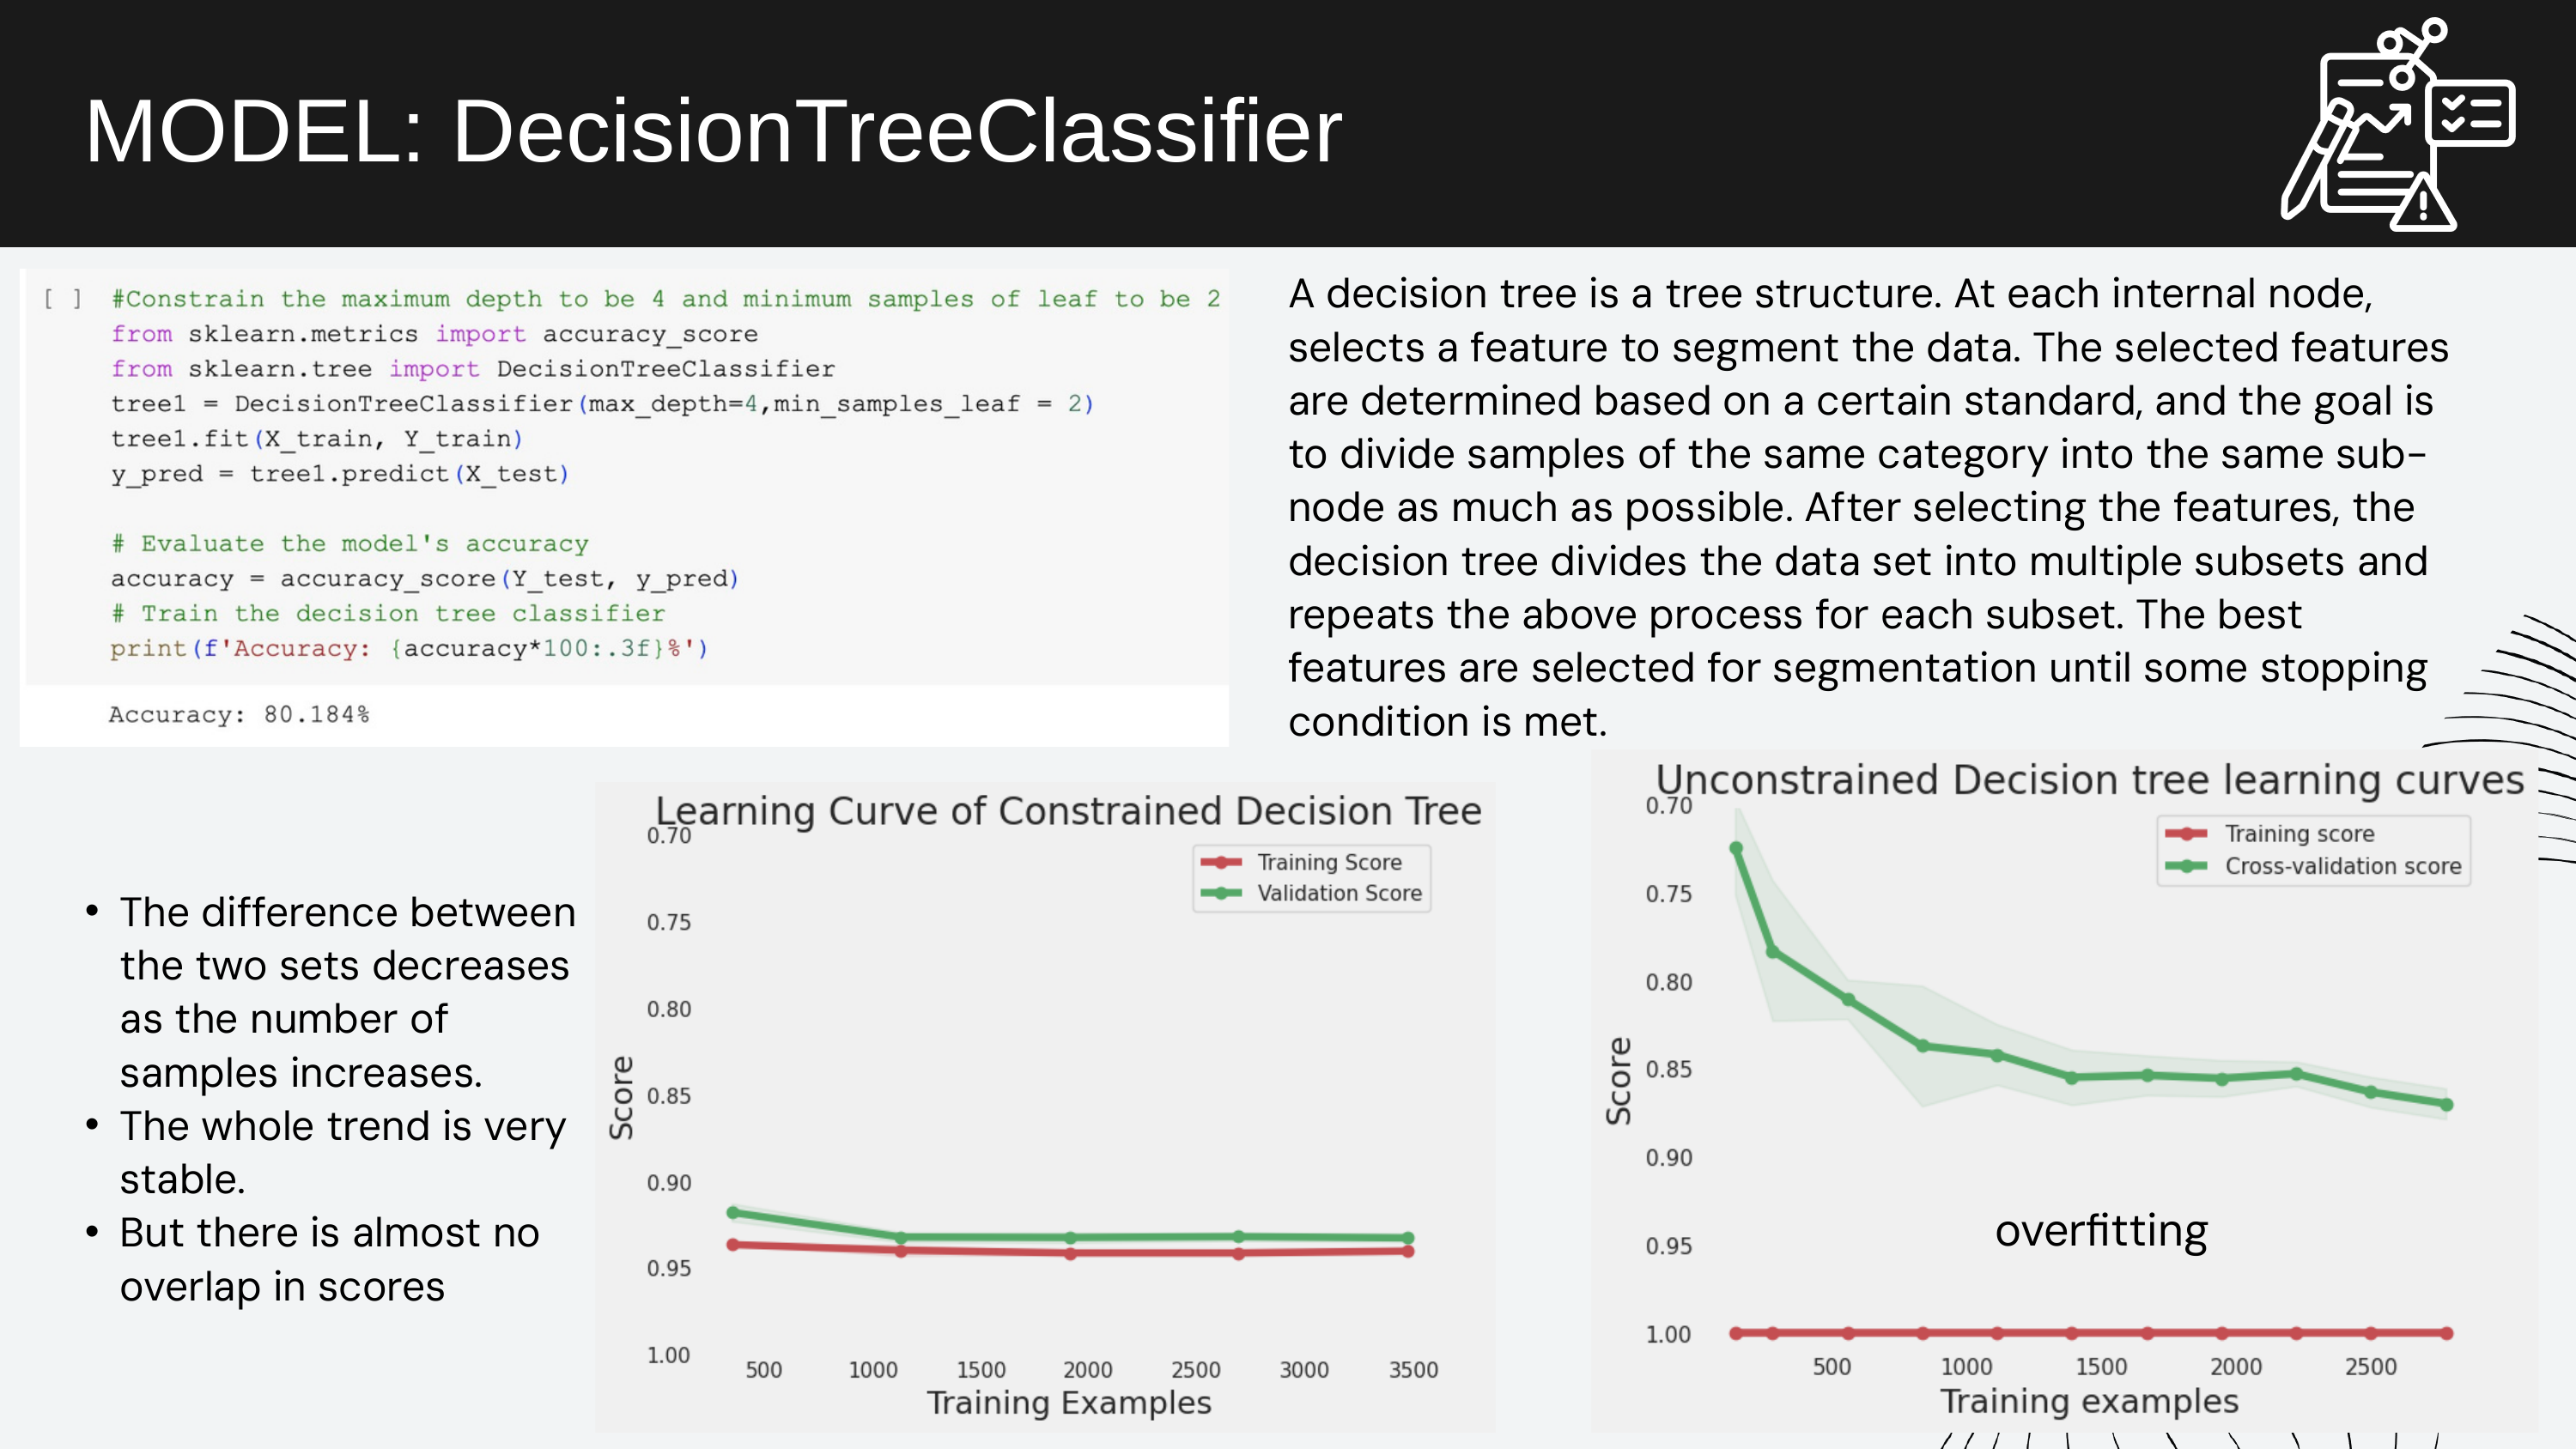

MODEL: DecisionTreeClassifier

A decision tree is a tree structure. At each internal node, selects a feature to segment the data. The selected features are determined based on a certain standard, and the goal is to divide samples of the same category into the same sub-node as much as possible. After selecting the features, the decision tree divides the data set into multiple subsets and repeats the above process for each subset. The best features are selected for segmentation until some stopping condition is met.

The difference between the two sets decreases as the number of samples increases.
The whole trend is very stable.
But there is almost no overlap in scores
overfitting